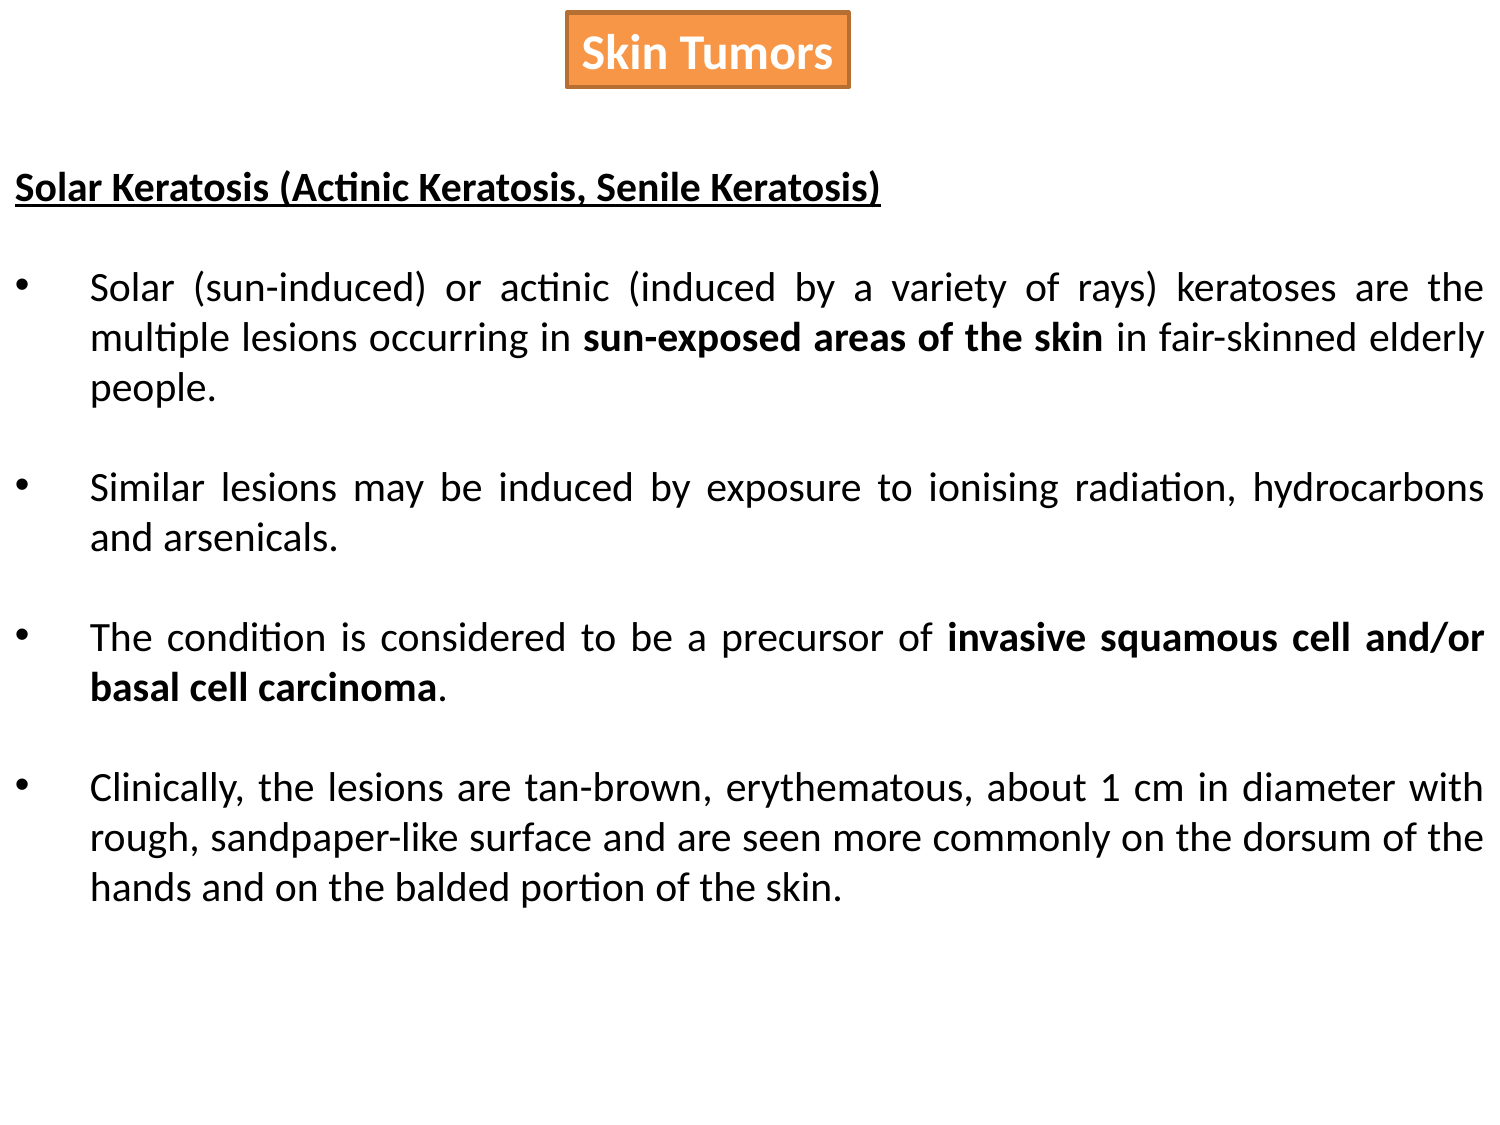

Skin Tumors
Solar Keratosis (Actinic Keratosis, Senile Keratosis)

Solar (sun-induced) or actinic (induced by a variety of rays) keratoses are the multiple lesions occurring in sun-exposed areas of the skin in fair-skinned elderly people.

Similar lesions may be induced by exposure to ionising radiation, hydrocarbons and arsenicals.

The condition is considered to be a precursor of invasive squamous cell and/or basal cell carcinoma.

Clinically, the lesions are tan-brown, erythematous, about 1 cm in diameter with rough, sandpaper-like surface and are seen more commonly on the dorsum of the hands and on the balded portion of the skin.